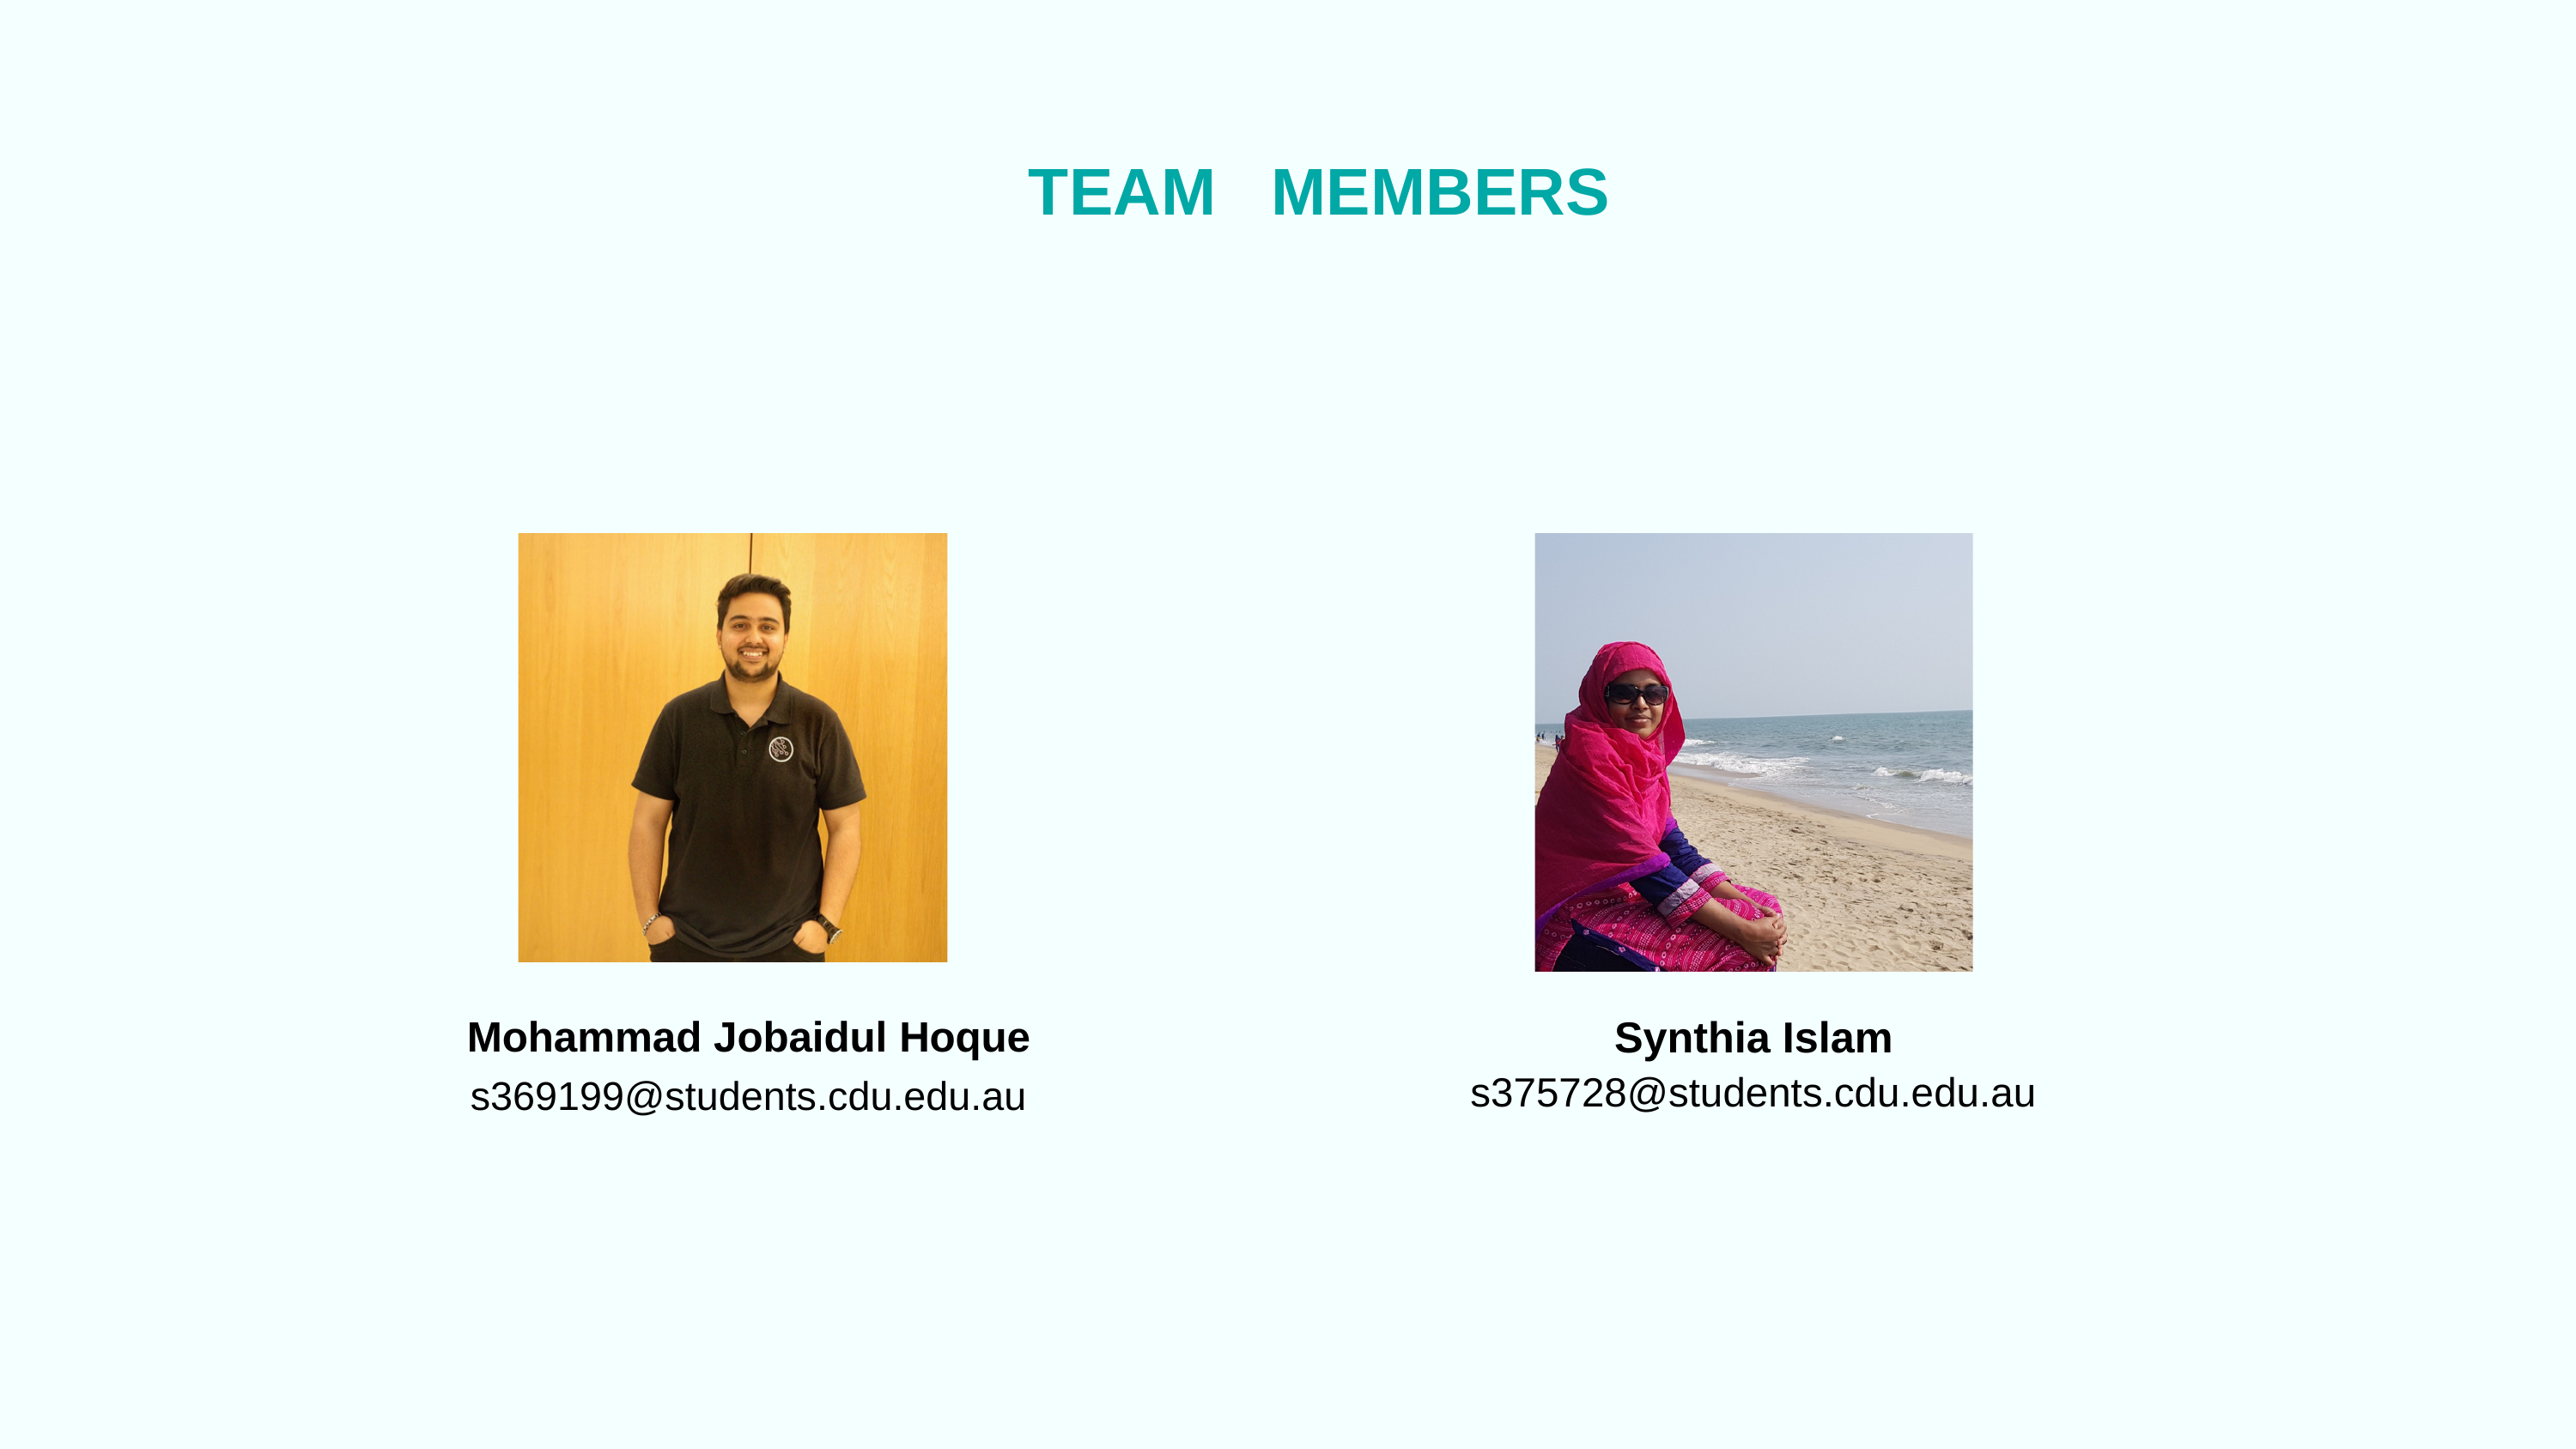

TEAM   MEMBERS

Mohammad Jobaidul Hoque
Synthia Islam
s375728@students.cdu.edu.au
s369199@students.cdu.edu.au